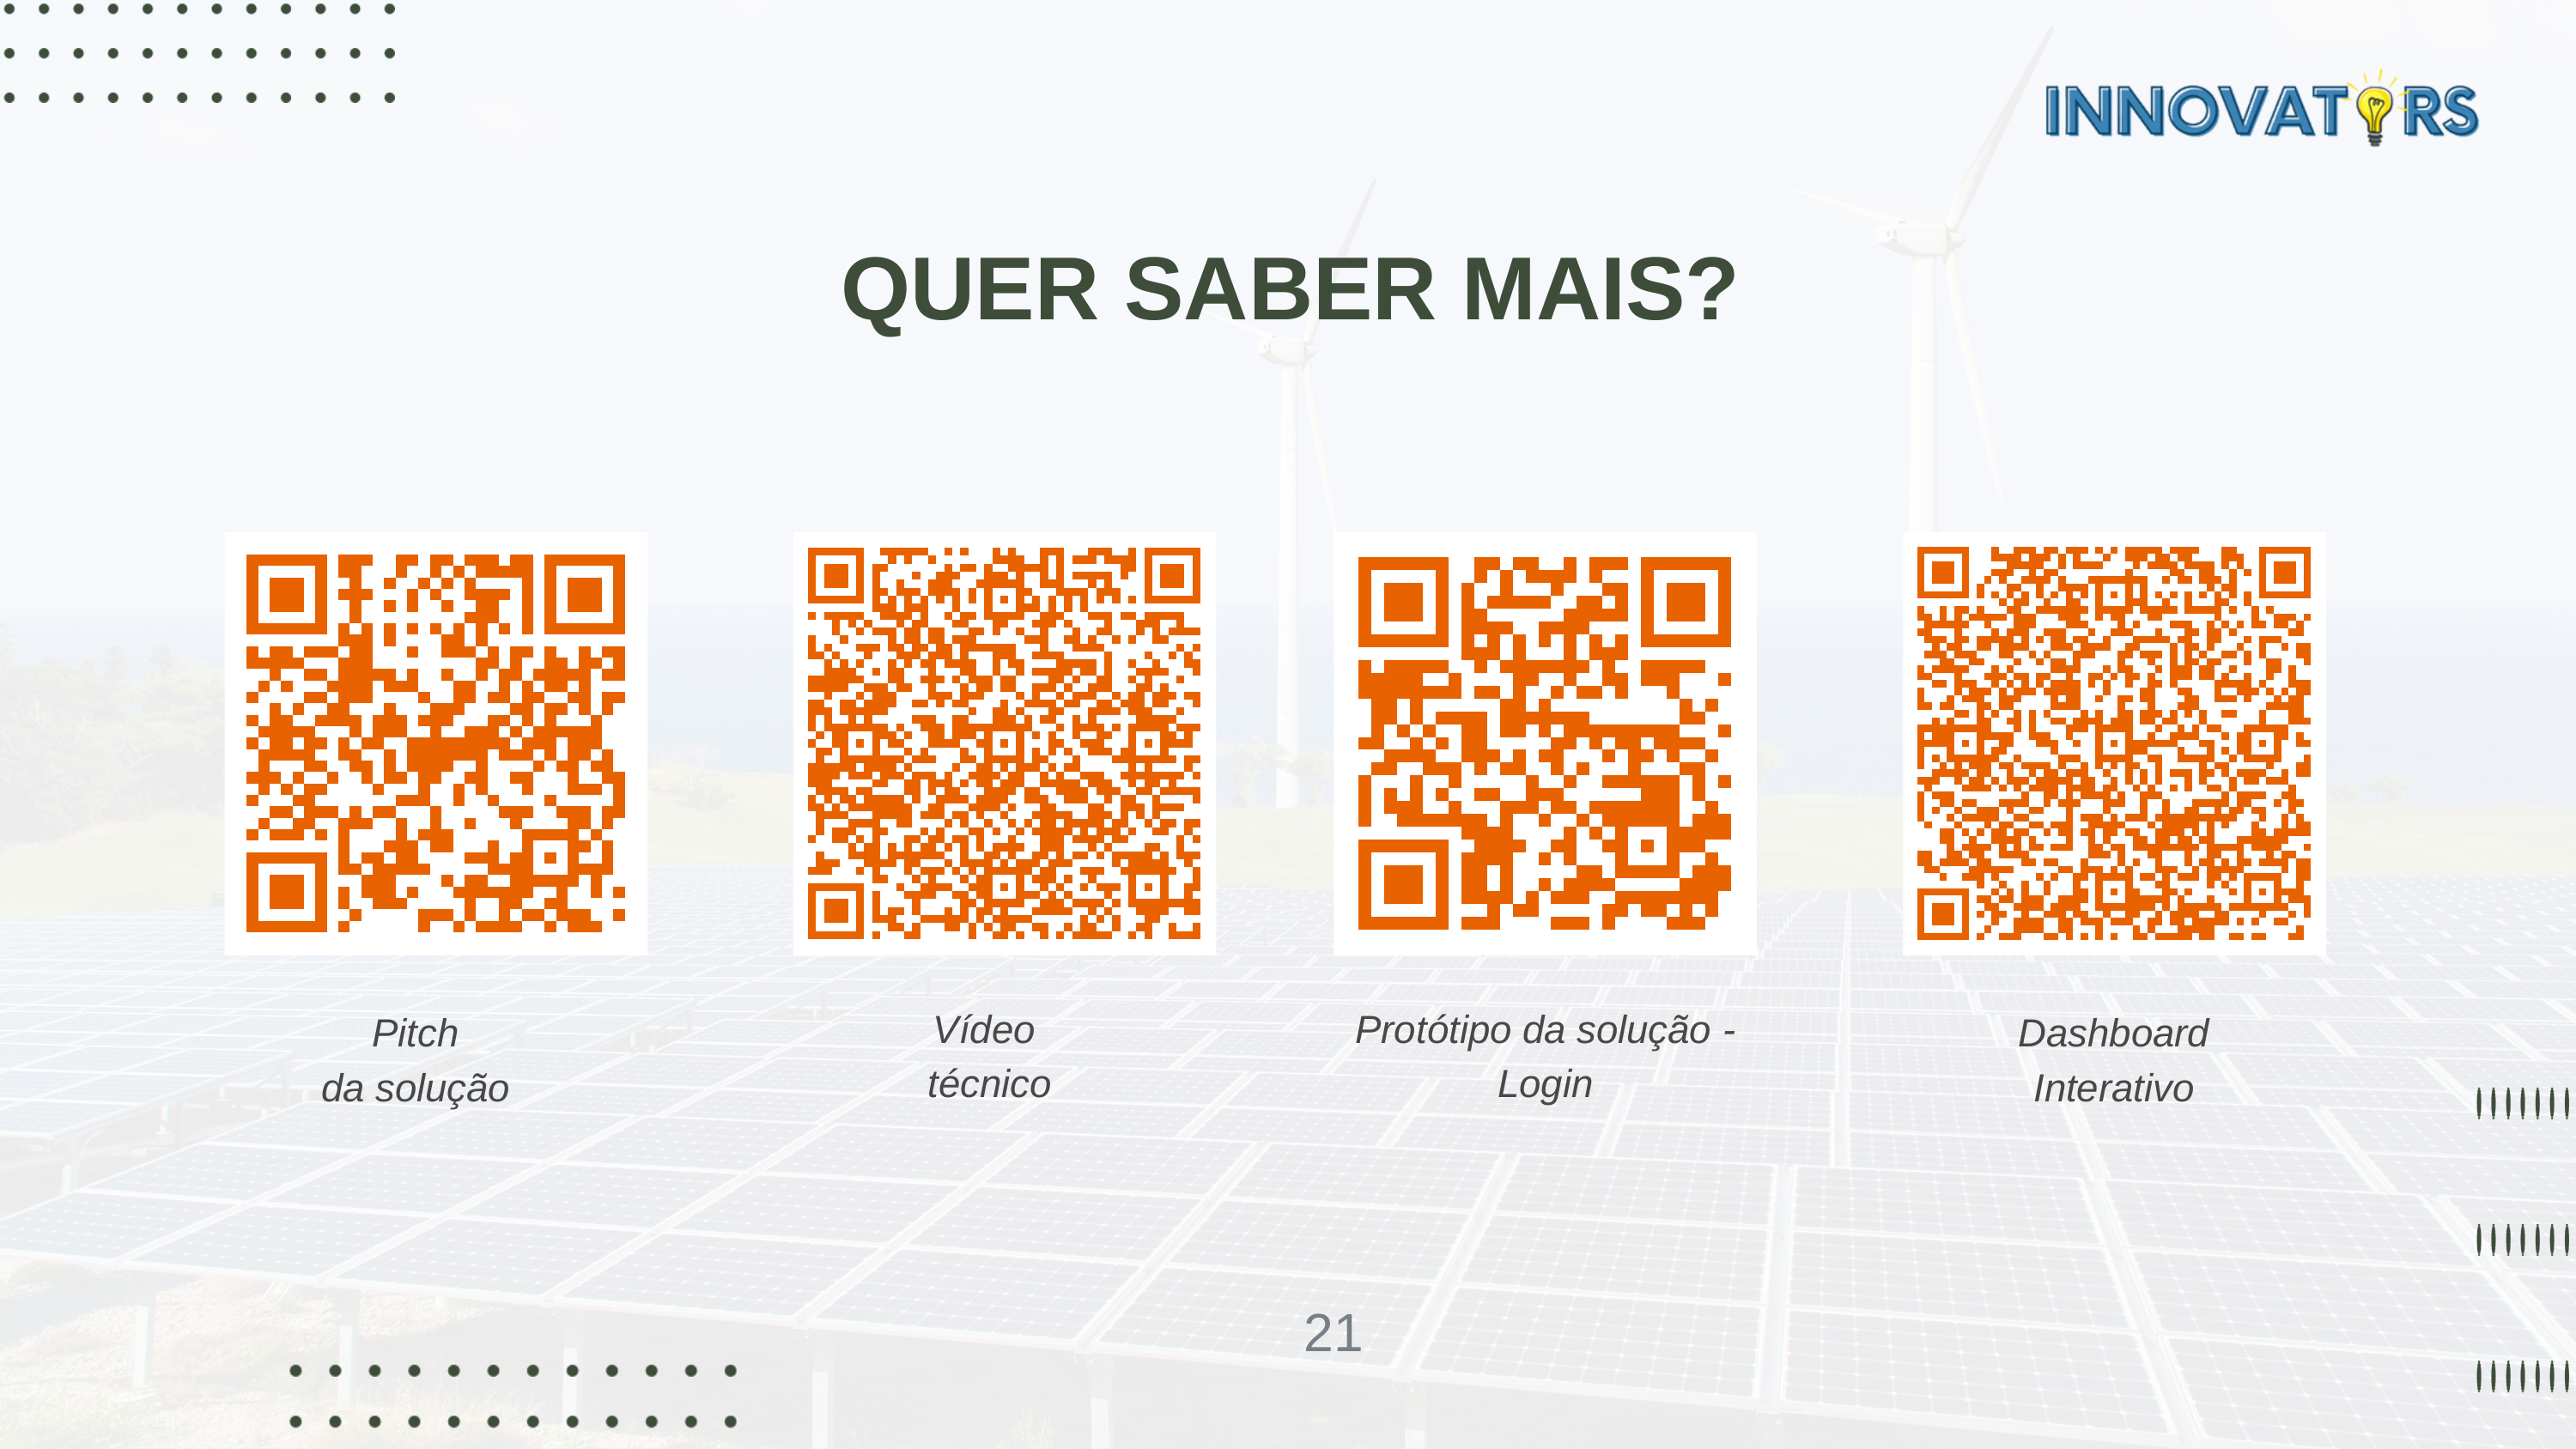

QUER SABER MAIS?

Vídeo
técnico
Protótipo da solução - Login
Pitch
da solução
Dashboard
Interativo

21